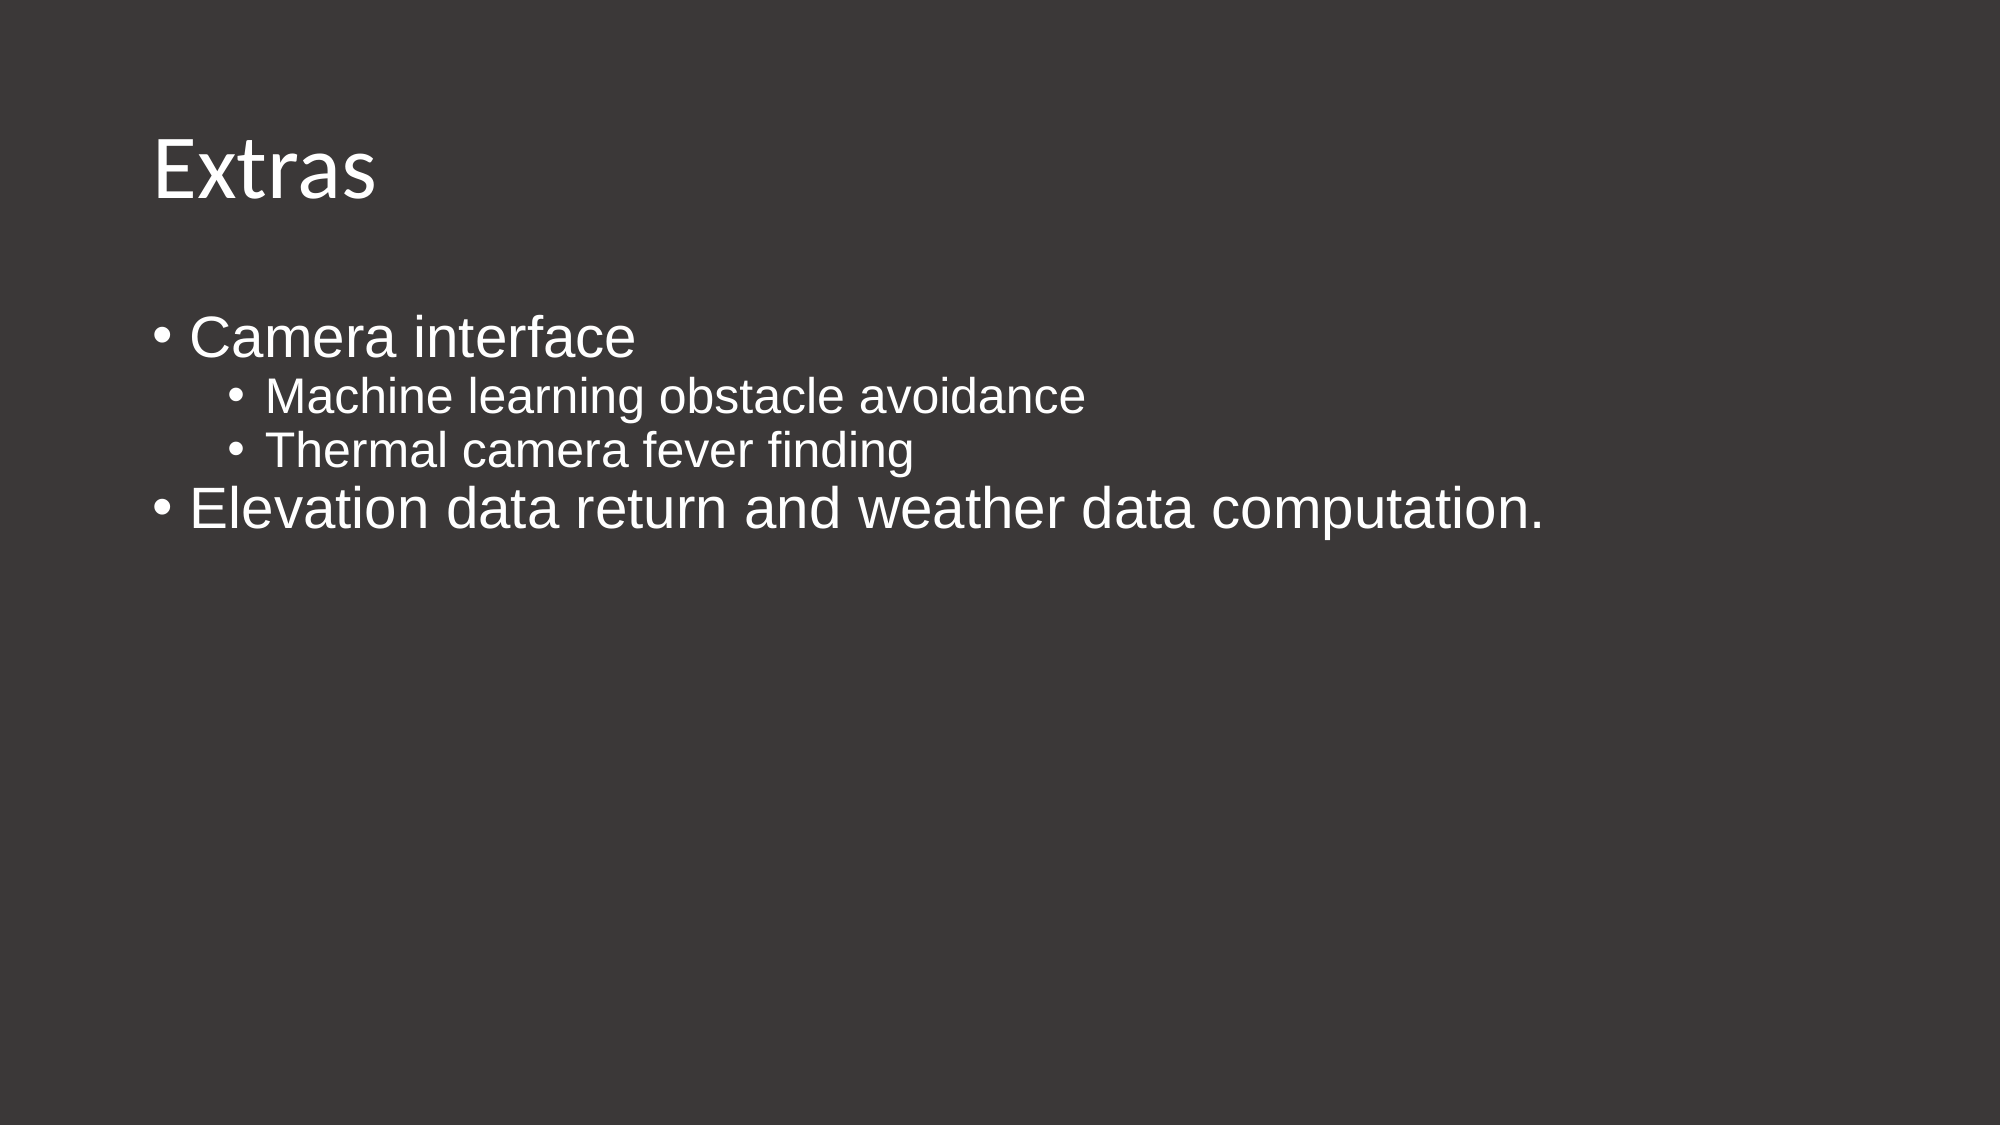

# Extras
Camera interface
Machine learning obstacle avoidance
Thermal camera fever finding
Elevation data return and weather data computation.